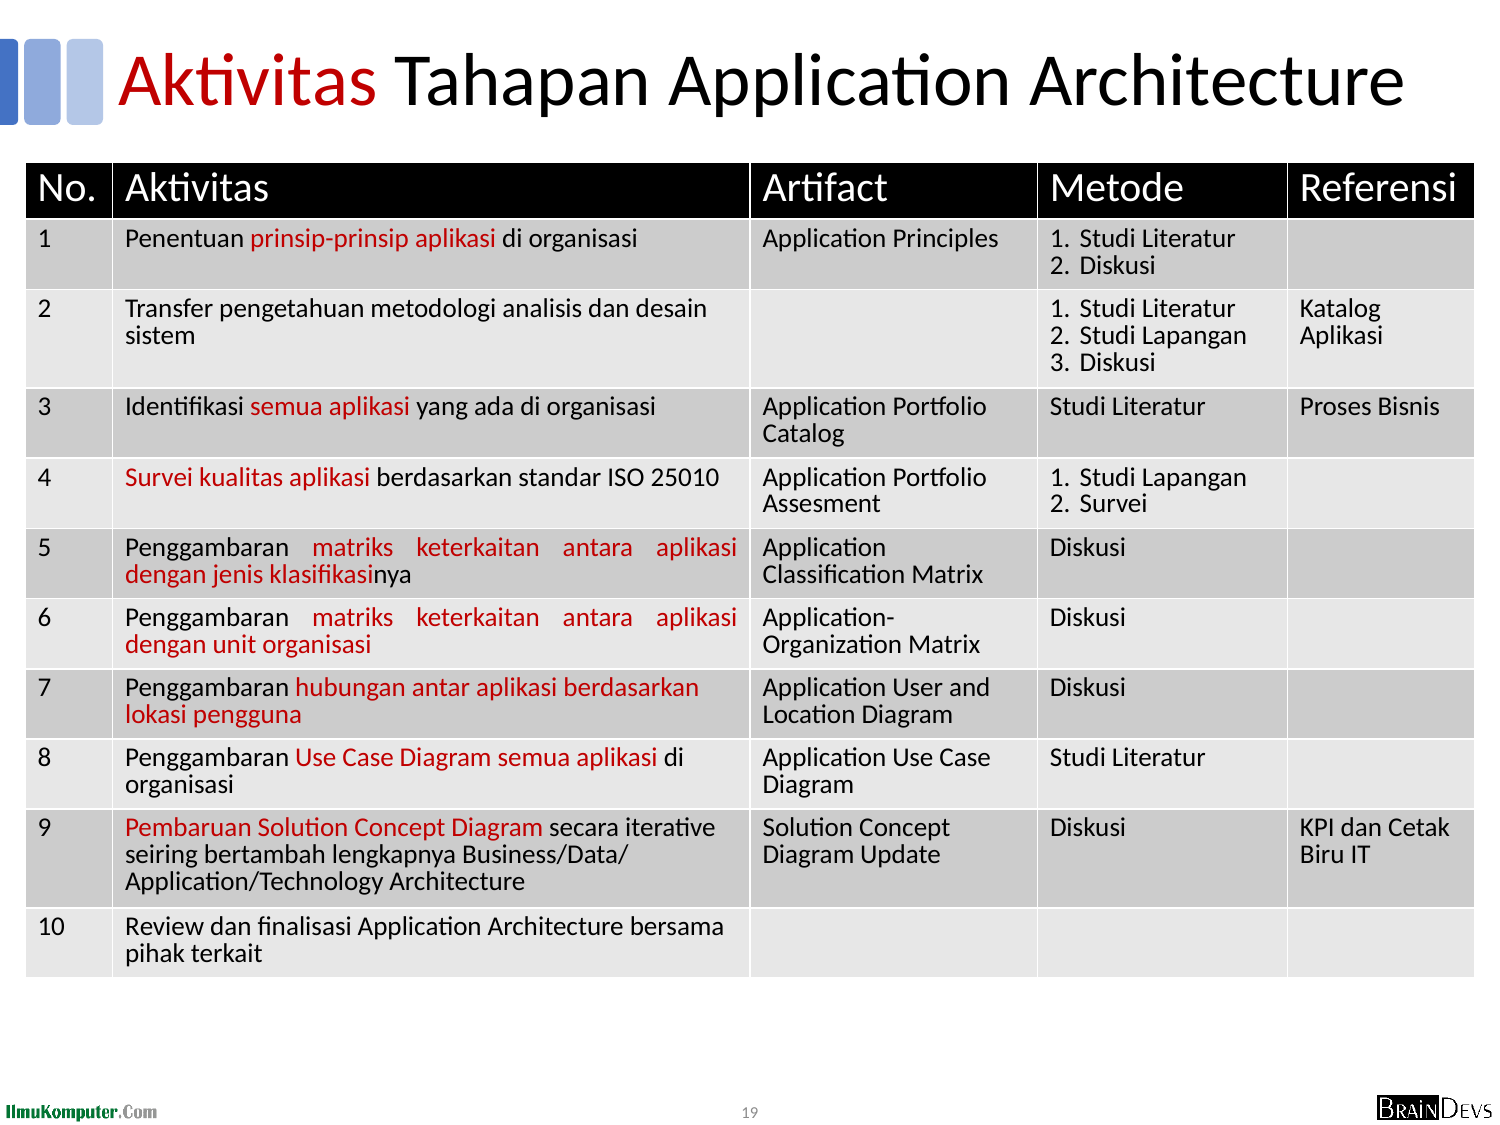

# Aktivitas Tahapan Application Architecture
| No. | Aktivitas | Artifact | Metode | Referensi |
| --- | --- | --- | --- | --- |
| 1 | Penentuan prinsip-prinsip aplikasi di organisasi | Application Principles | Studi Literatur Diskusi |  |
| 2 | Transfer pengetahuan metodologi analisis dan desain sistem |  | Studi Literatur Studi Lapangan Diskusi | Katalog Aplikasi |
| 3 | Identifikasi semua aplikasi yang ada di organisasi | Application Portfolio Catalog | Studi Literatur | Proses Bisnis |
| 4 | Survei kualitas aplikasi berdasarkan standar ISO 25010 | Application Portfolio Assesment | Studi Lapangan Survei |  |
| 5 | Penggambaran matriks keterkaitan antara aplikasi dengan jenis klasifikasinya | Application Classification Matrix | Diskusi |  |
| 6 | Penggambaran matriks keterkaitan antara aplikasi dengan unit organisasi | Application-Organization Matrix | Diskusi |  |
| 7 | Penggambaran hubungan antar aplikasi berdasarkan lokasi pengguna | Application User and Location Diagram | Diskusi |  |
| 8 | Penggambaran Use Case Diagram semua aplikasi di organisasi | Application Use Case Diagram | Studi Literatur |  |
| 9 | Pembaruan Solution Concept Diagram secara iterative seiring bertambah lengkapnya Business/Data/ Application/Technology Architecture | Solution Concept Diagram Update | Diskusi | KPI dan Cetak Biru IT |
| 10 | Review dan finalisasi Application Architecture bersama pihak terkait |  |  |  |
19